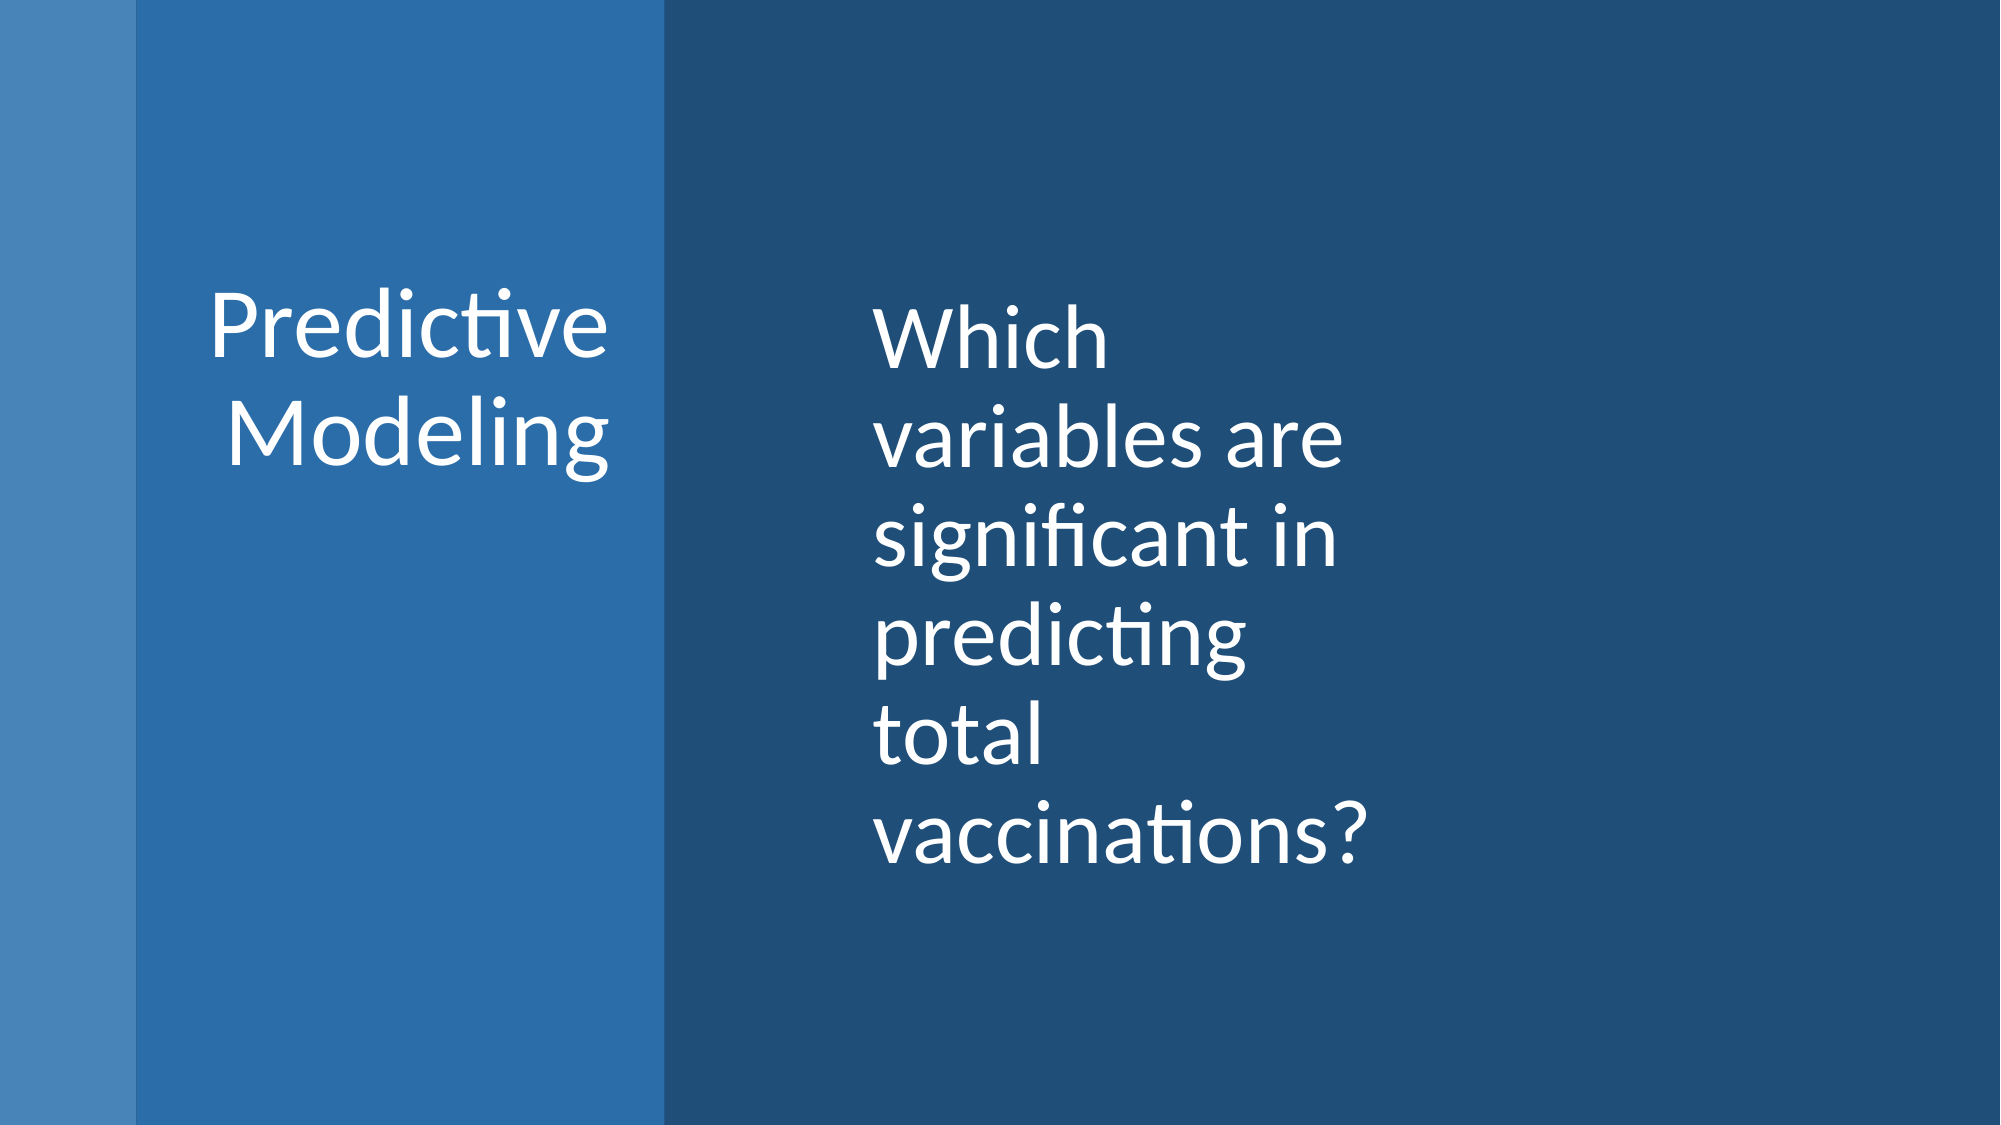

# Predictive Modeling

Which variables are significant in predicting total vaccinations?